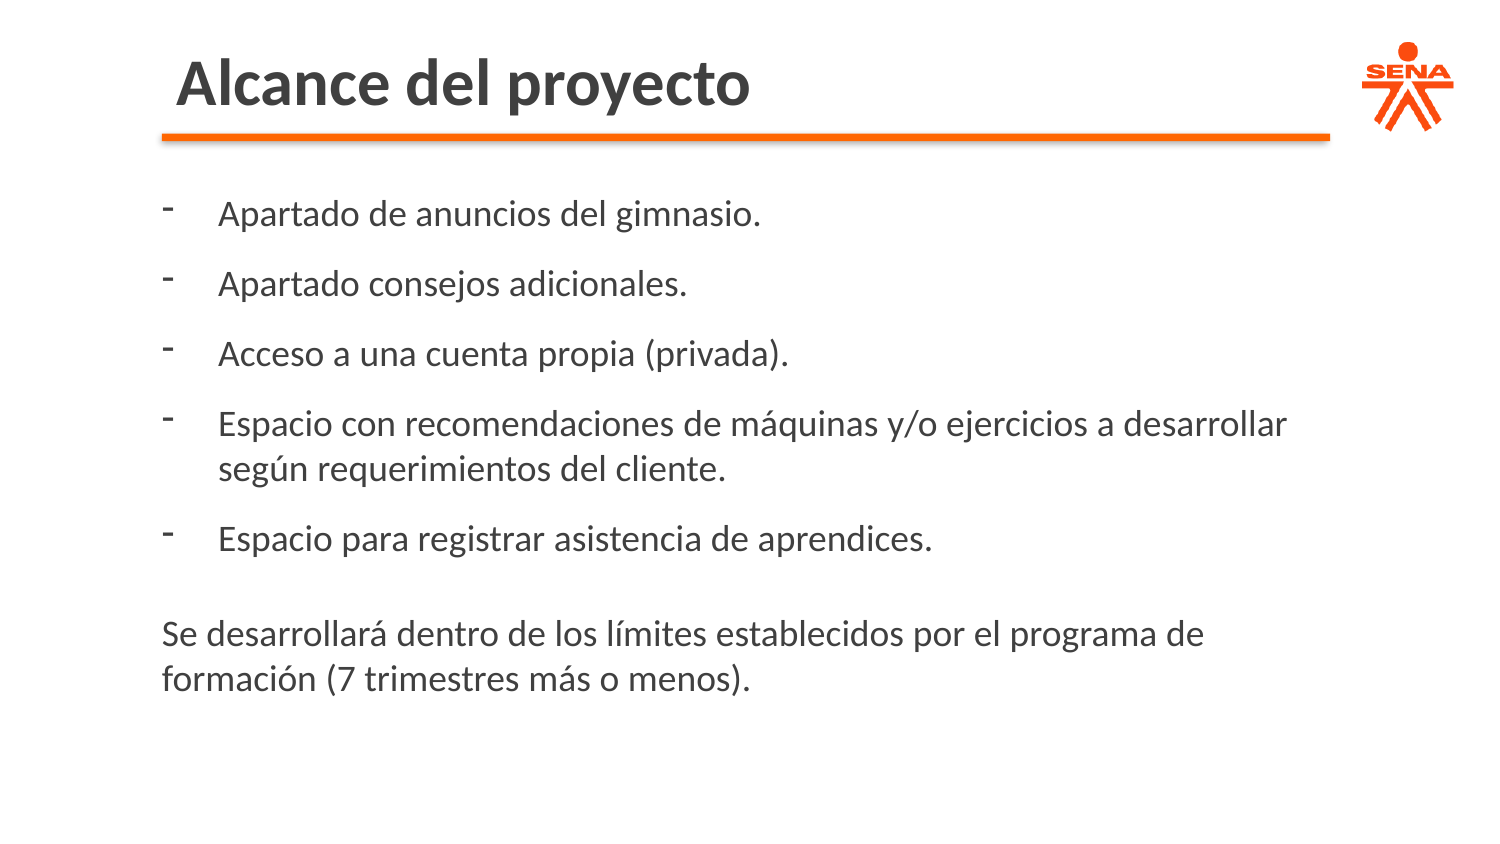

Alcance del proyecto

Apartado de anuncios del gimnasio.
Apartado consejos adicionales.
Acceso a una cuenta propia (privada).
Espacio con recomendaciones de máquinas y/o ejercicios a desarrollar según requerimientos del cliente.
Espacio para registrar asistencia de aprendices.
Se desarrollará dentro de los límites establecidos por el programa de formación (7 trimestres más o menos).